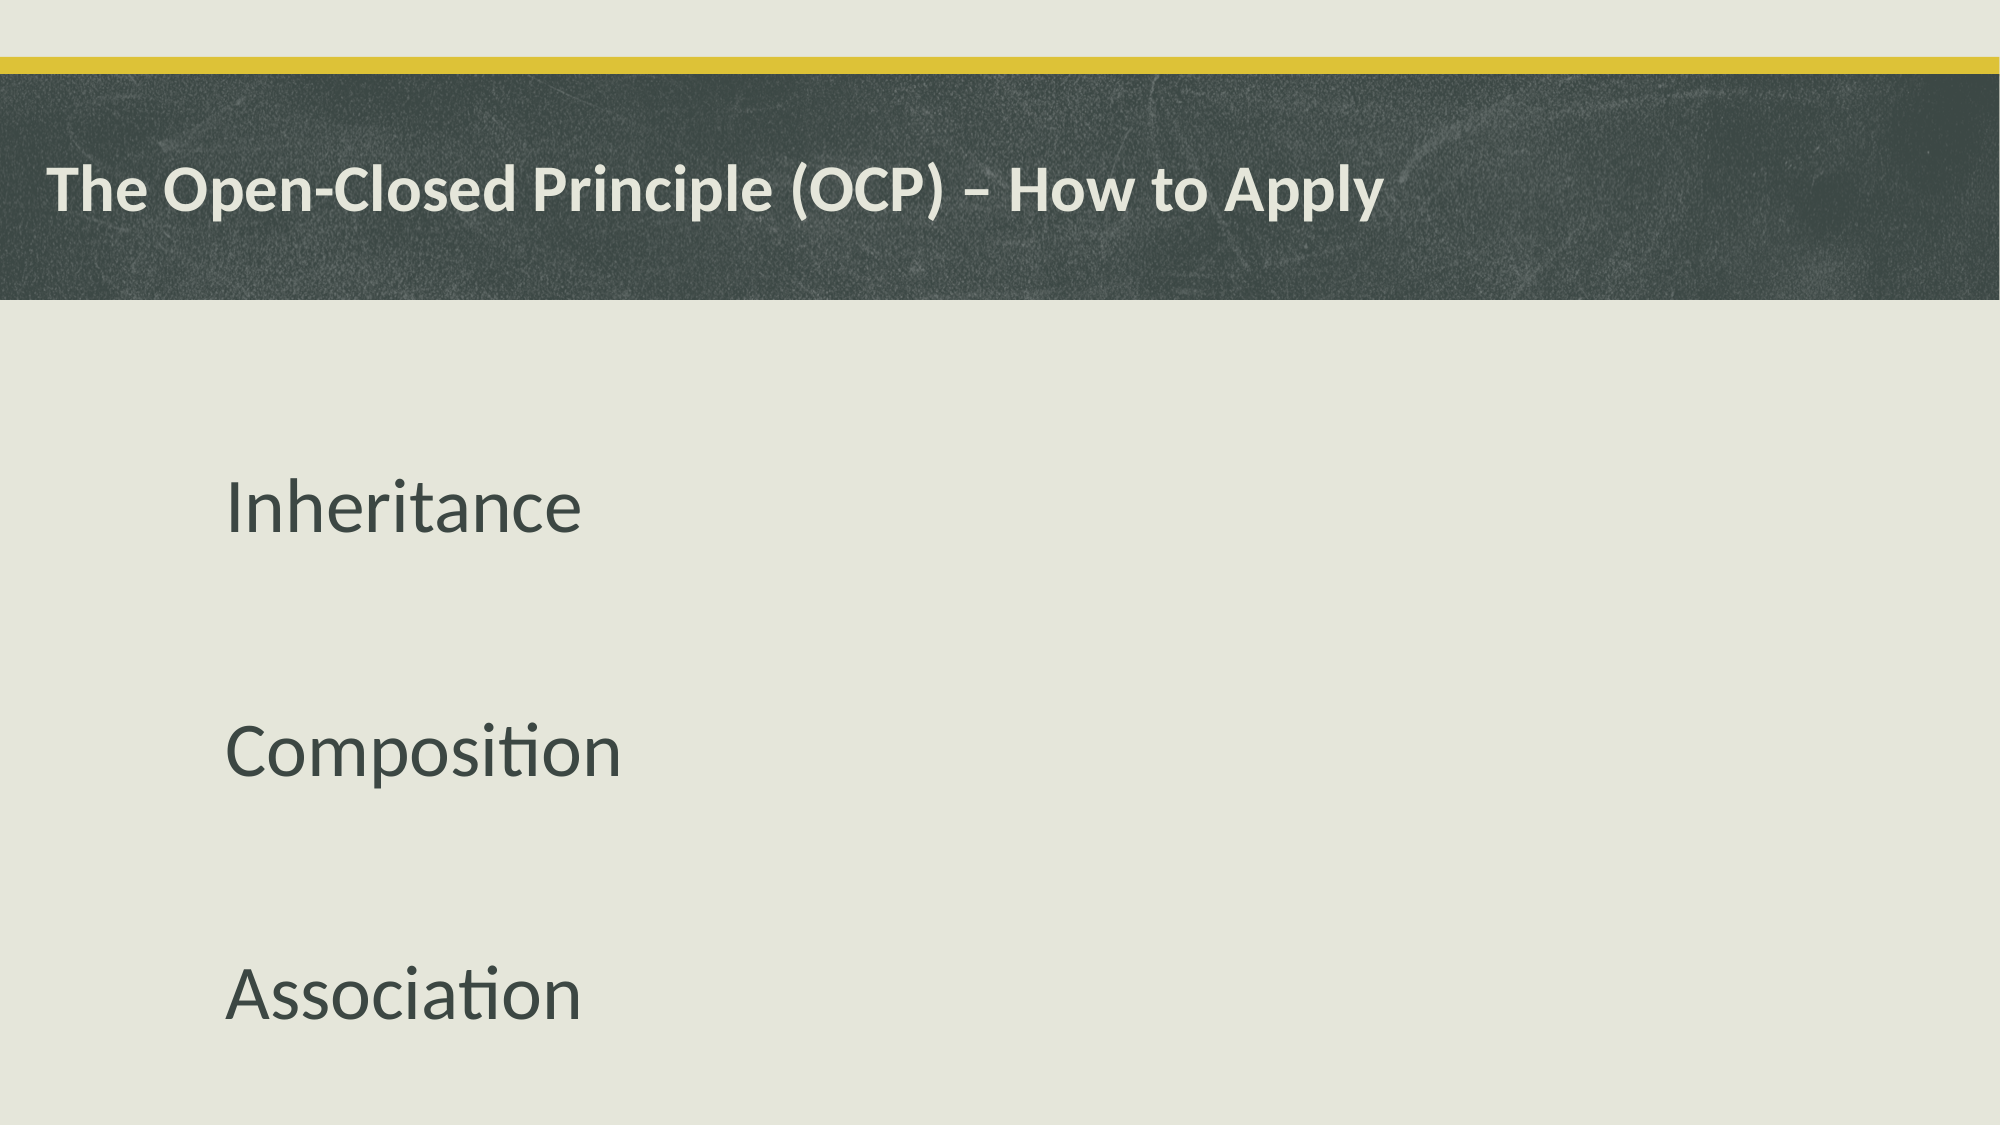

# The Open-Closed Principle (OCP) – How to Apply
Inheritance

Composition

Association